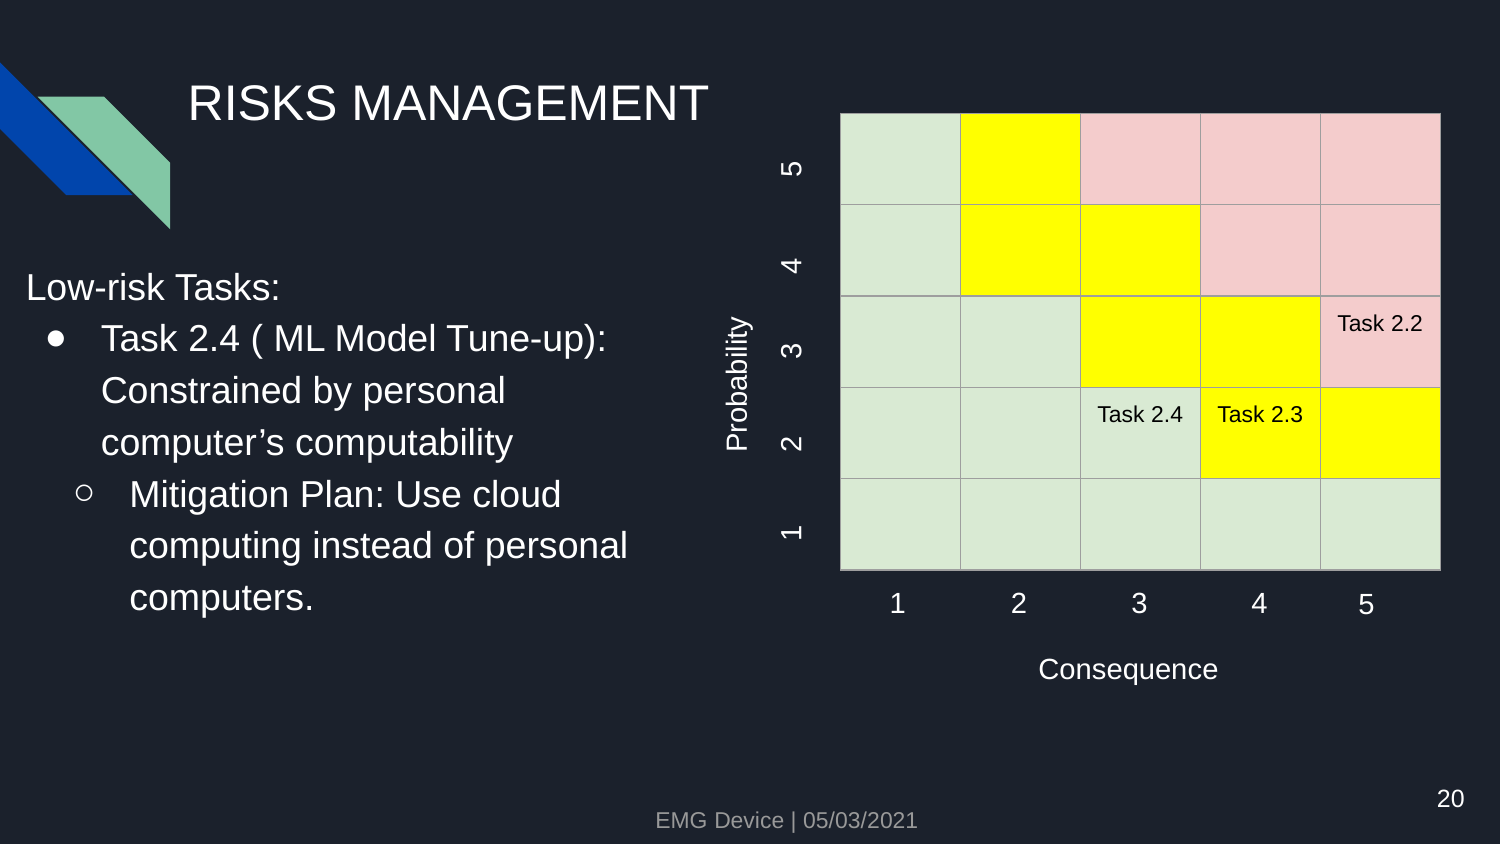

# RISKS MANAGEMENT
|  |  |  |  |  |
| --- | --- | --- | --- | --- |
|  |  |  |  |  |
|  |  |  |  | Task 2.2 |
|  |  | Task 2.4 | Task 2.3 |  |
|  |  |  |  |  |
5
Probability
4
Low-risk Tasks:
Task 2.4 ( ML Model Tune-up): Constrained by personal computer’s computability
Mitigation Plan: Use cloud computing instead of personal computers.
3
2
1
1
2
3
4
5
Consequence
20
EMG Device | 05/03/2021